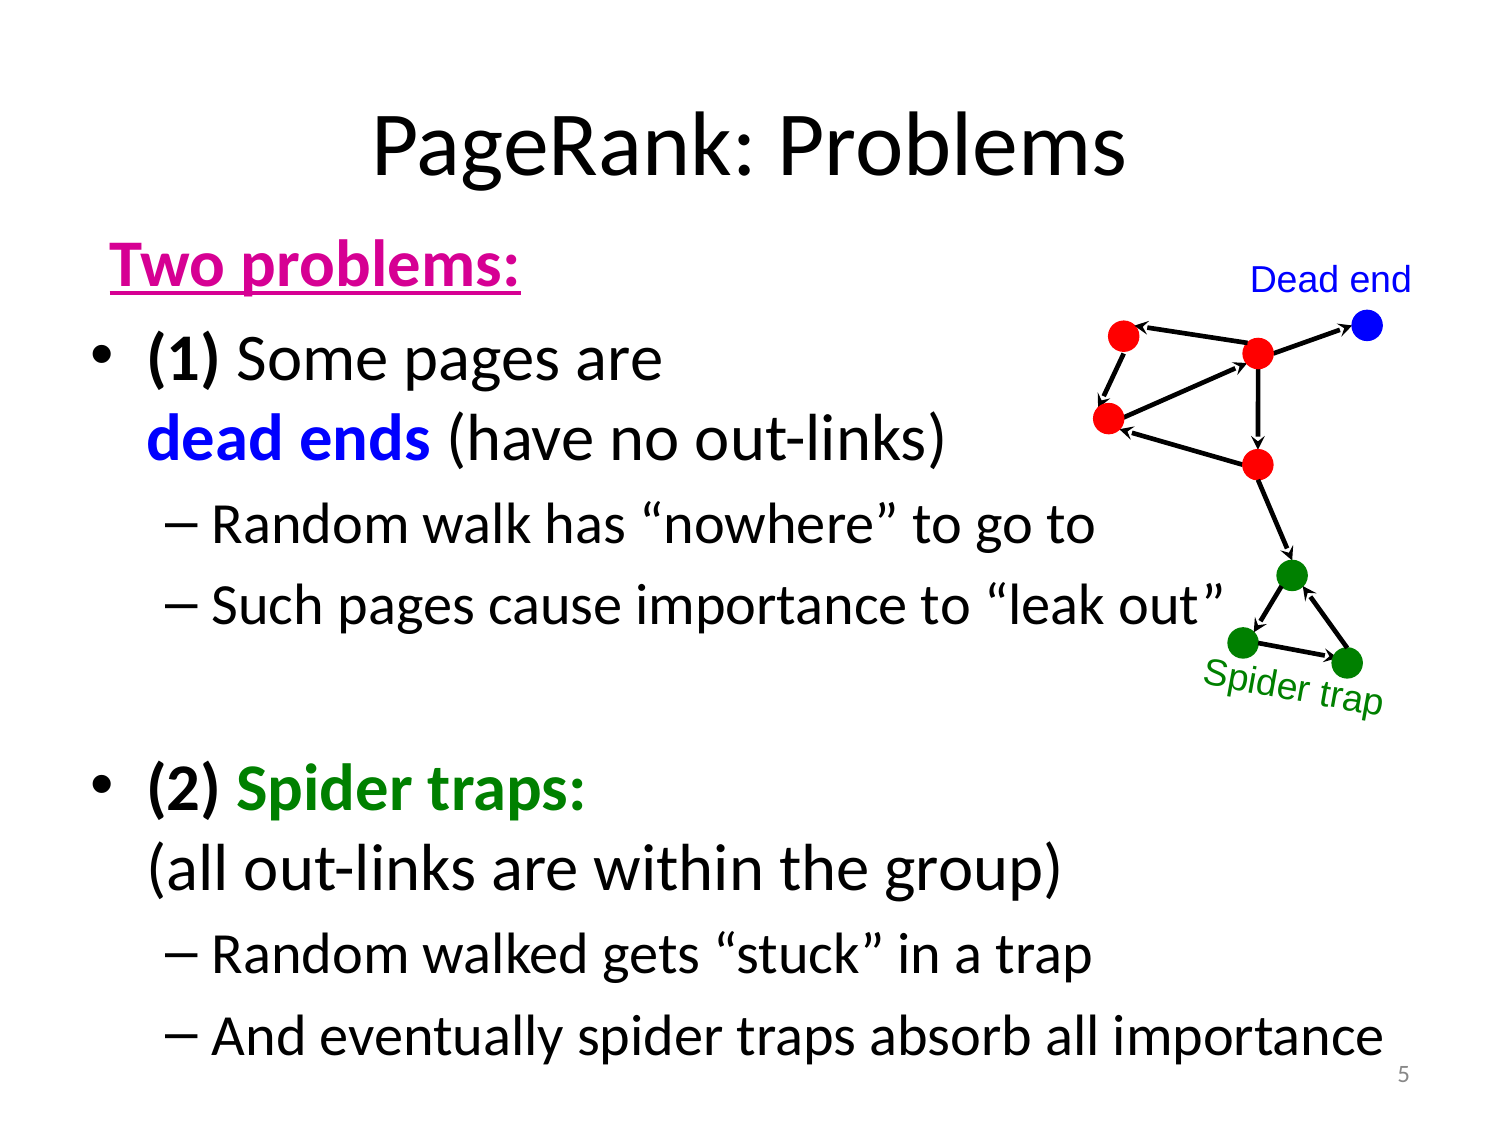

# PageRank: Problems
Two problems:
(1) Some pages are
dead ends (have no out-links)
Random walk has “nowhere” to go to
Such pages cause importance to “leak out”

(2) Spider traps:
(all out-links are within the group)
Random walked gets “stuck” in a trap
And eventually spider traps absorb all importance
Dead end

Spider trap
5